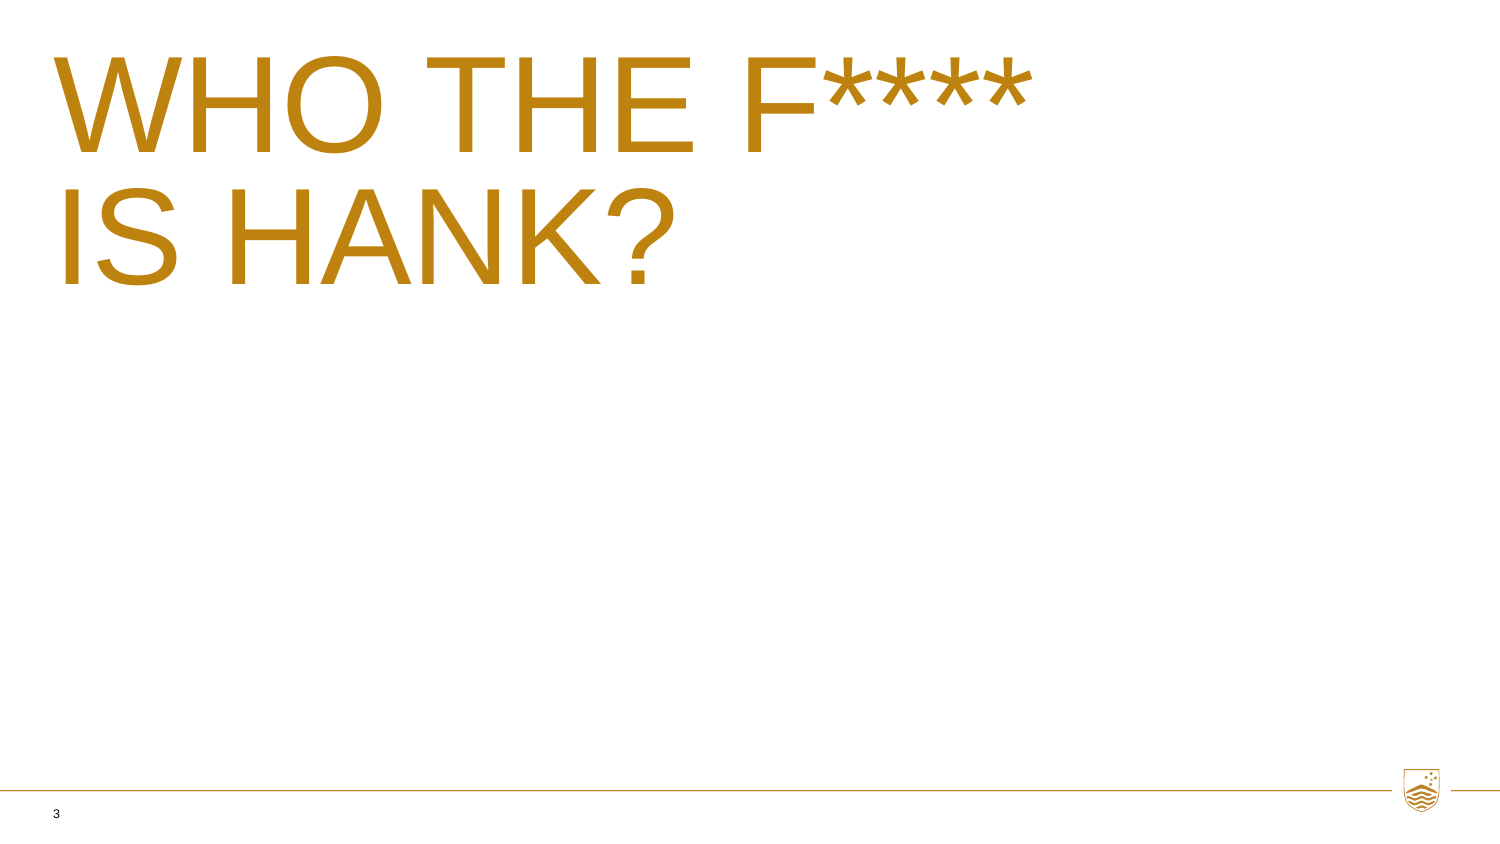

# Who the f**** is hank?
3